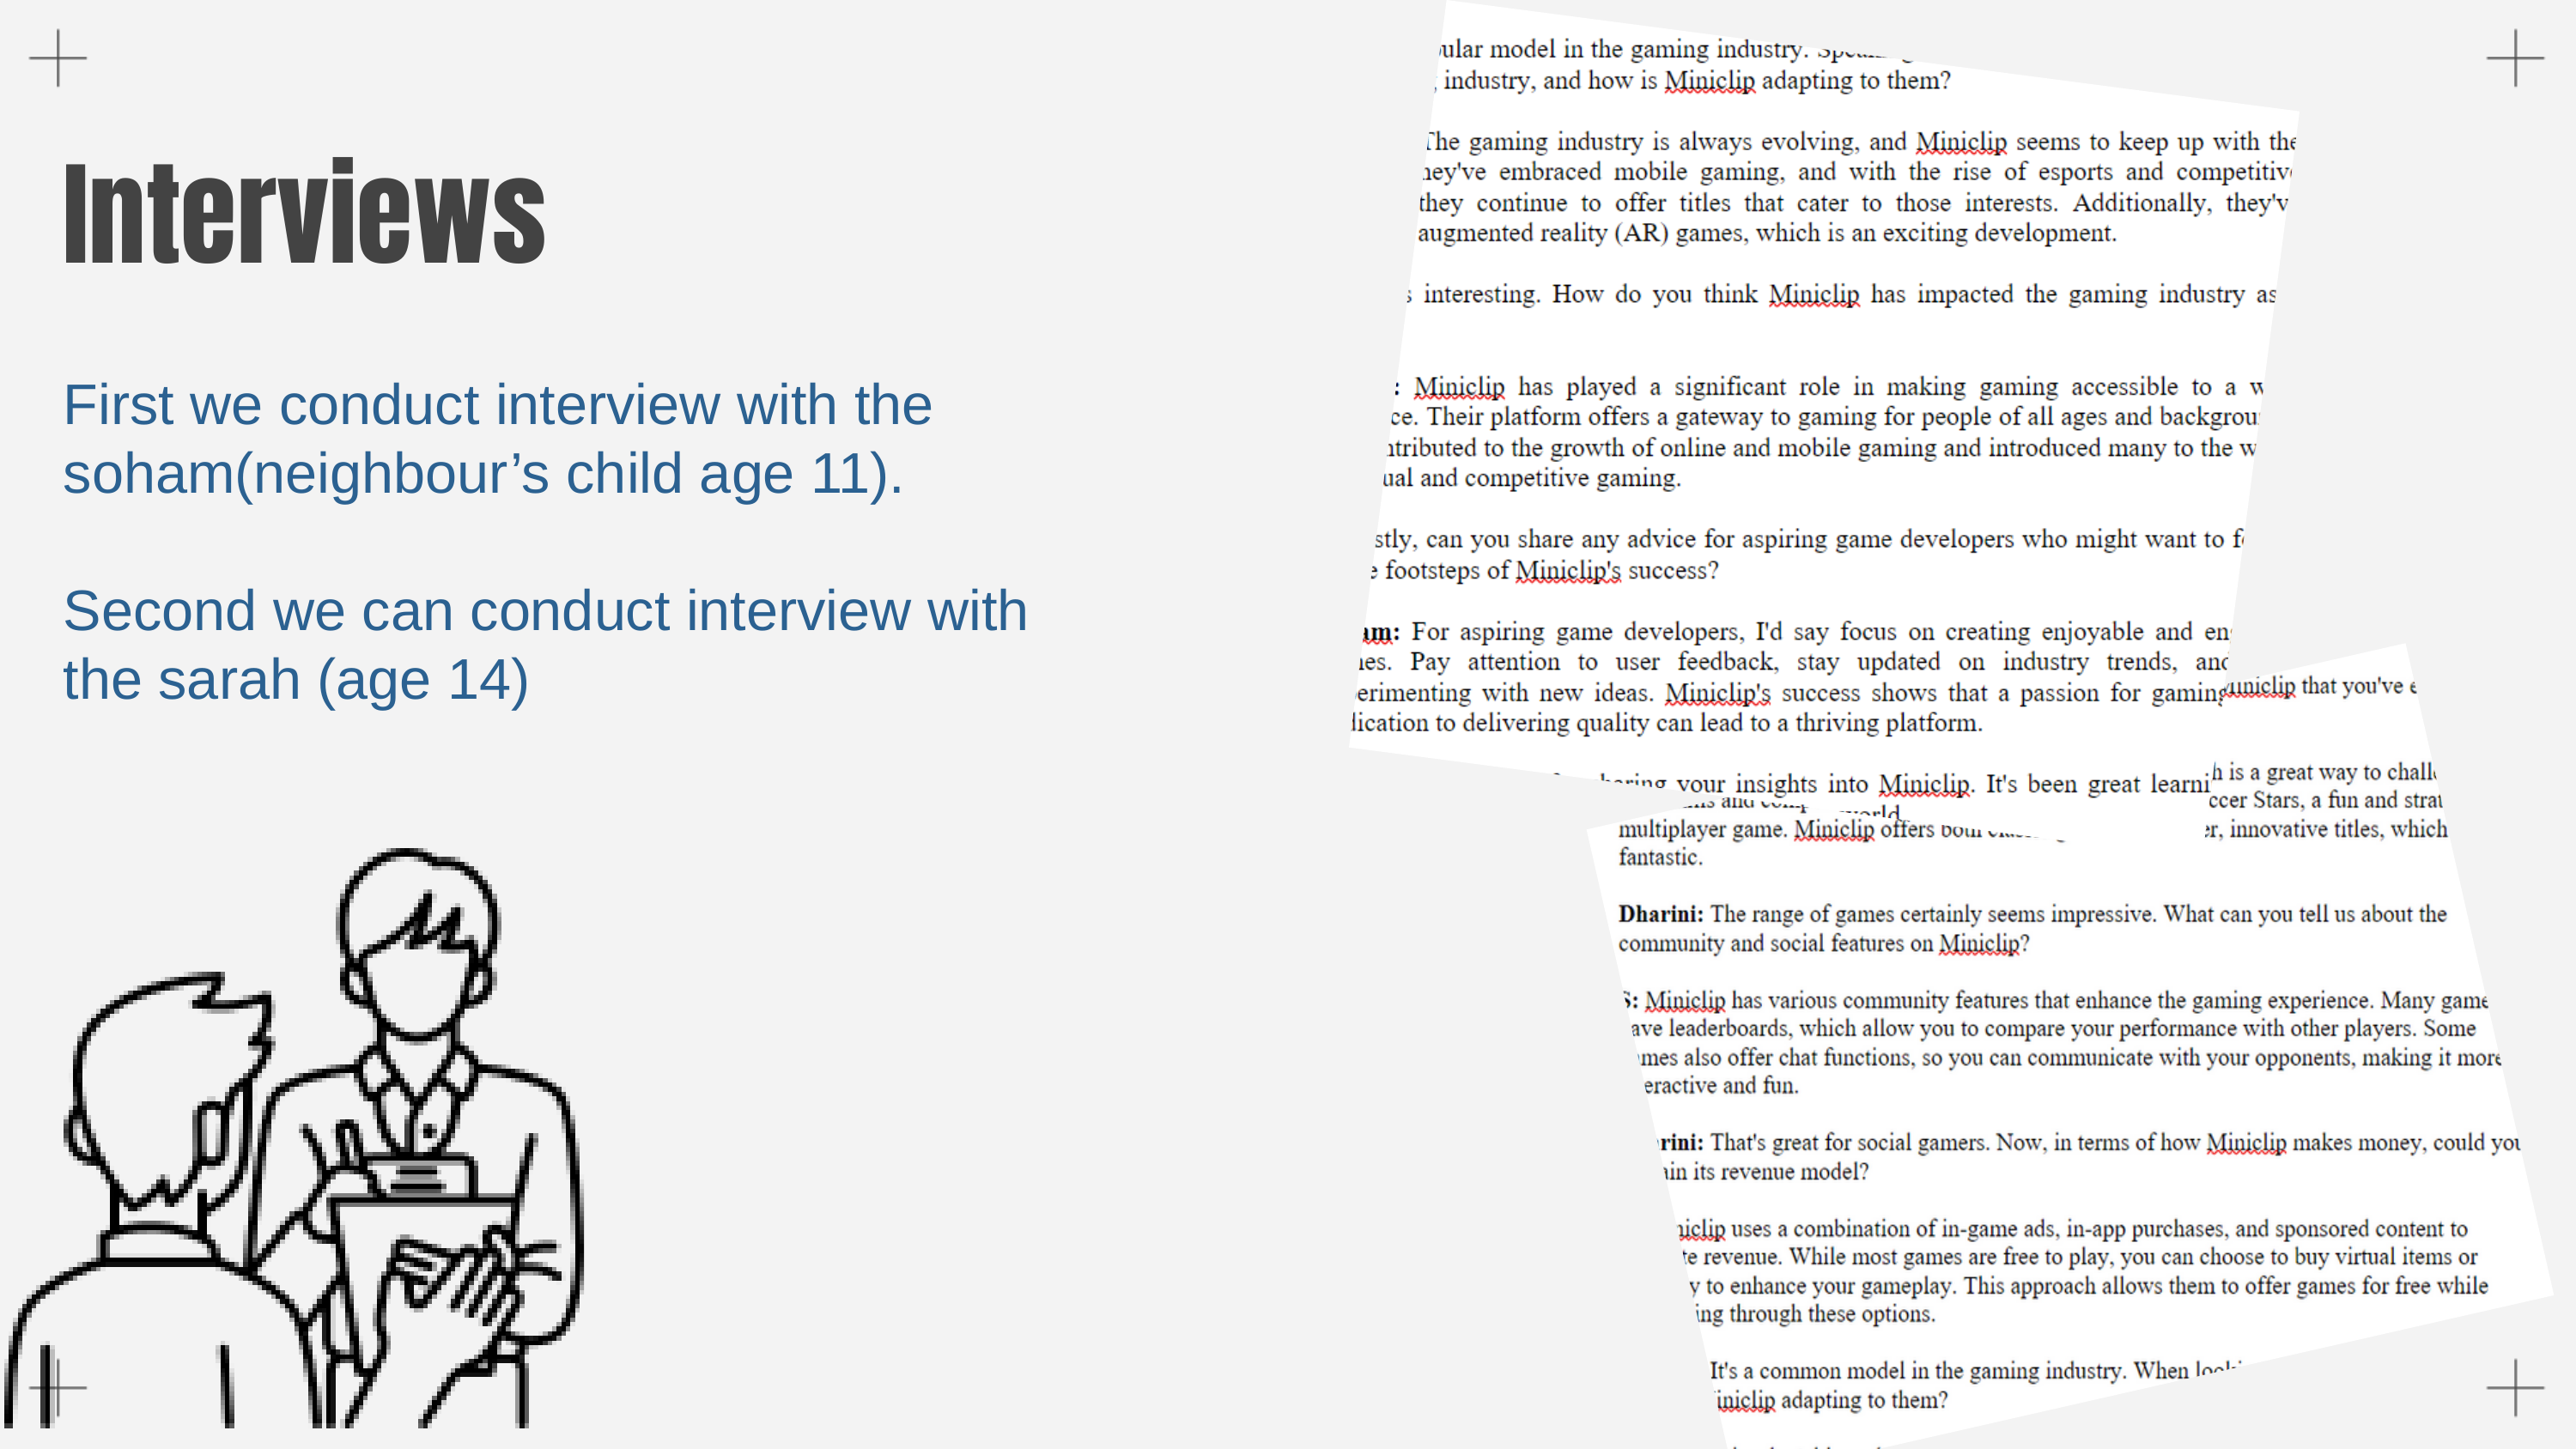

Interviews

First we conduct interview with the soham(neighbour’s child age 11).

Second we can conduct interview with the sarah (age 14)